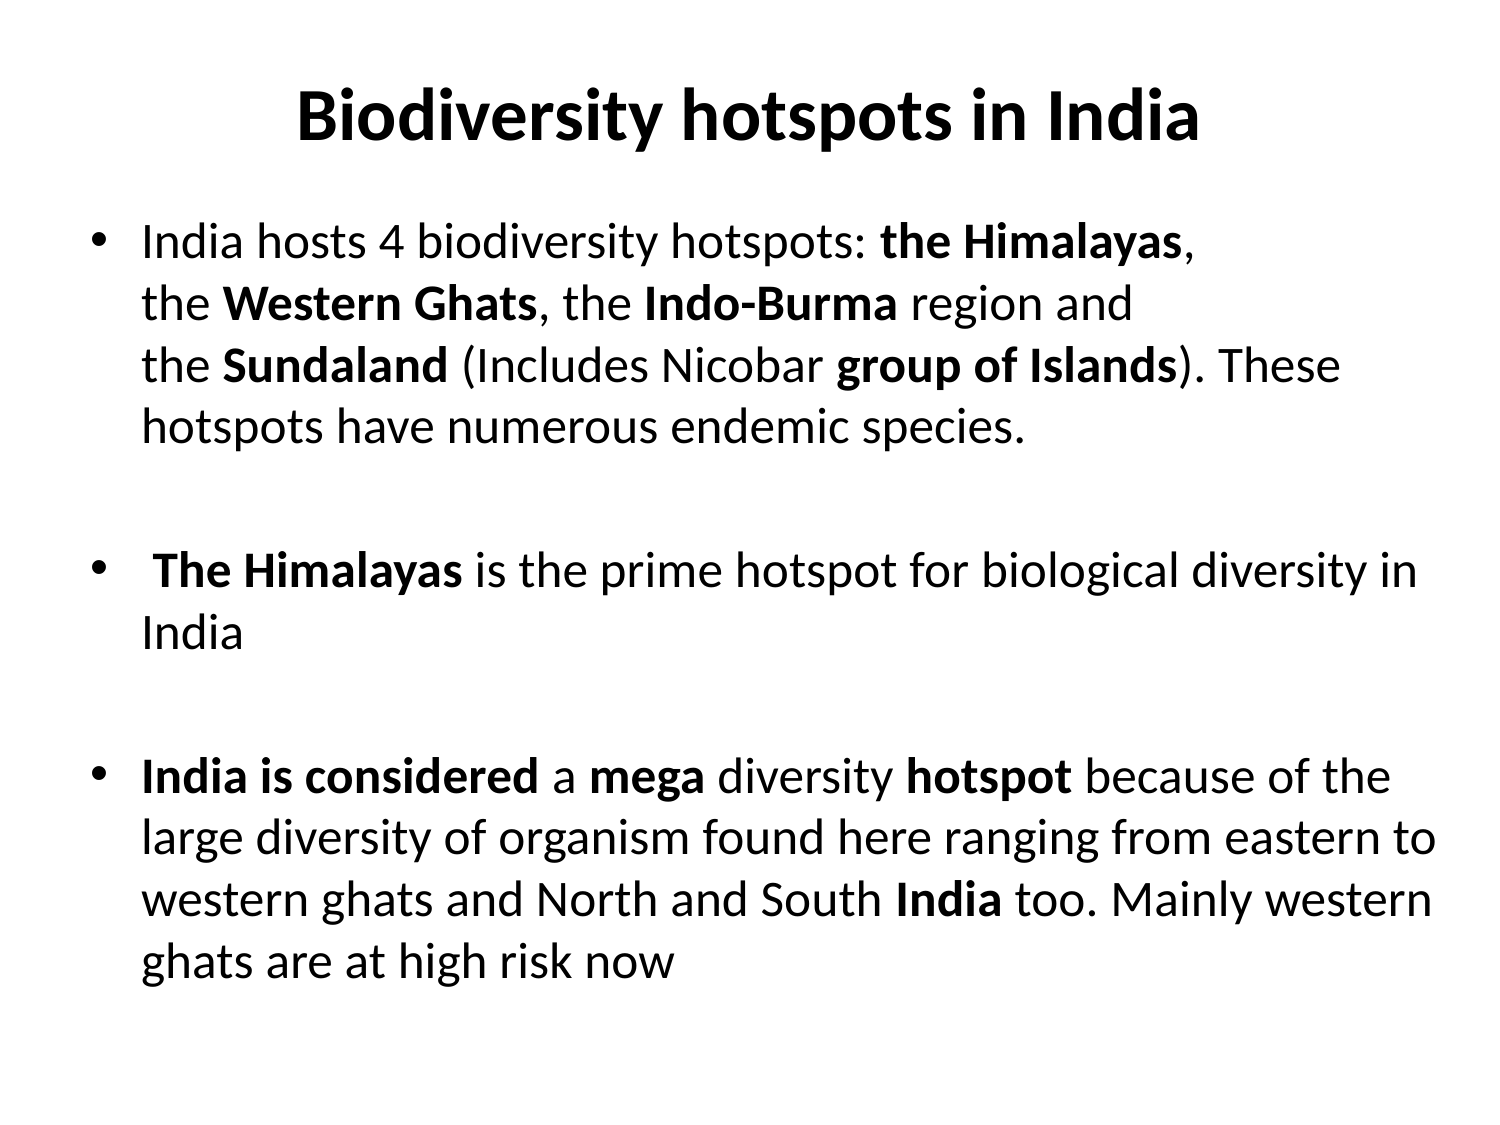

# Biodiversity hotspots in India
India hosts 4 biodiversity hotspots: the Himalayas, the Western Ghats, the Indo-Burma region and the Sundaland (Includes Nicobar group of Islands). These hotspots have numerous endemic species.

 The Himalayas is the prime hotspot for biological diversity in India

India is considered a mega diversity hotspot because of the large diversity of organism found here ranging from eastern to western ghats and North and South India too. Mainly western ghats are at high risk now